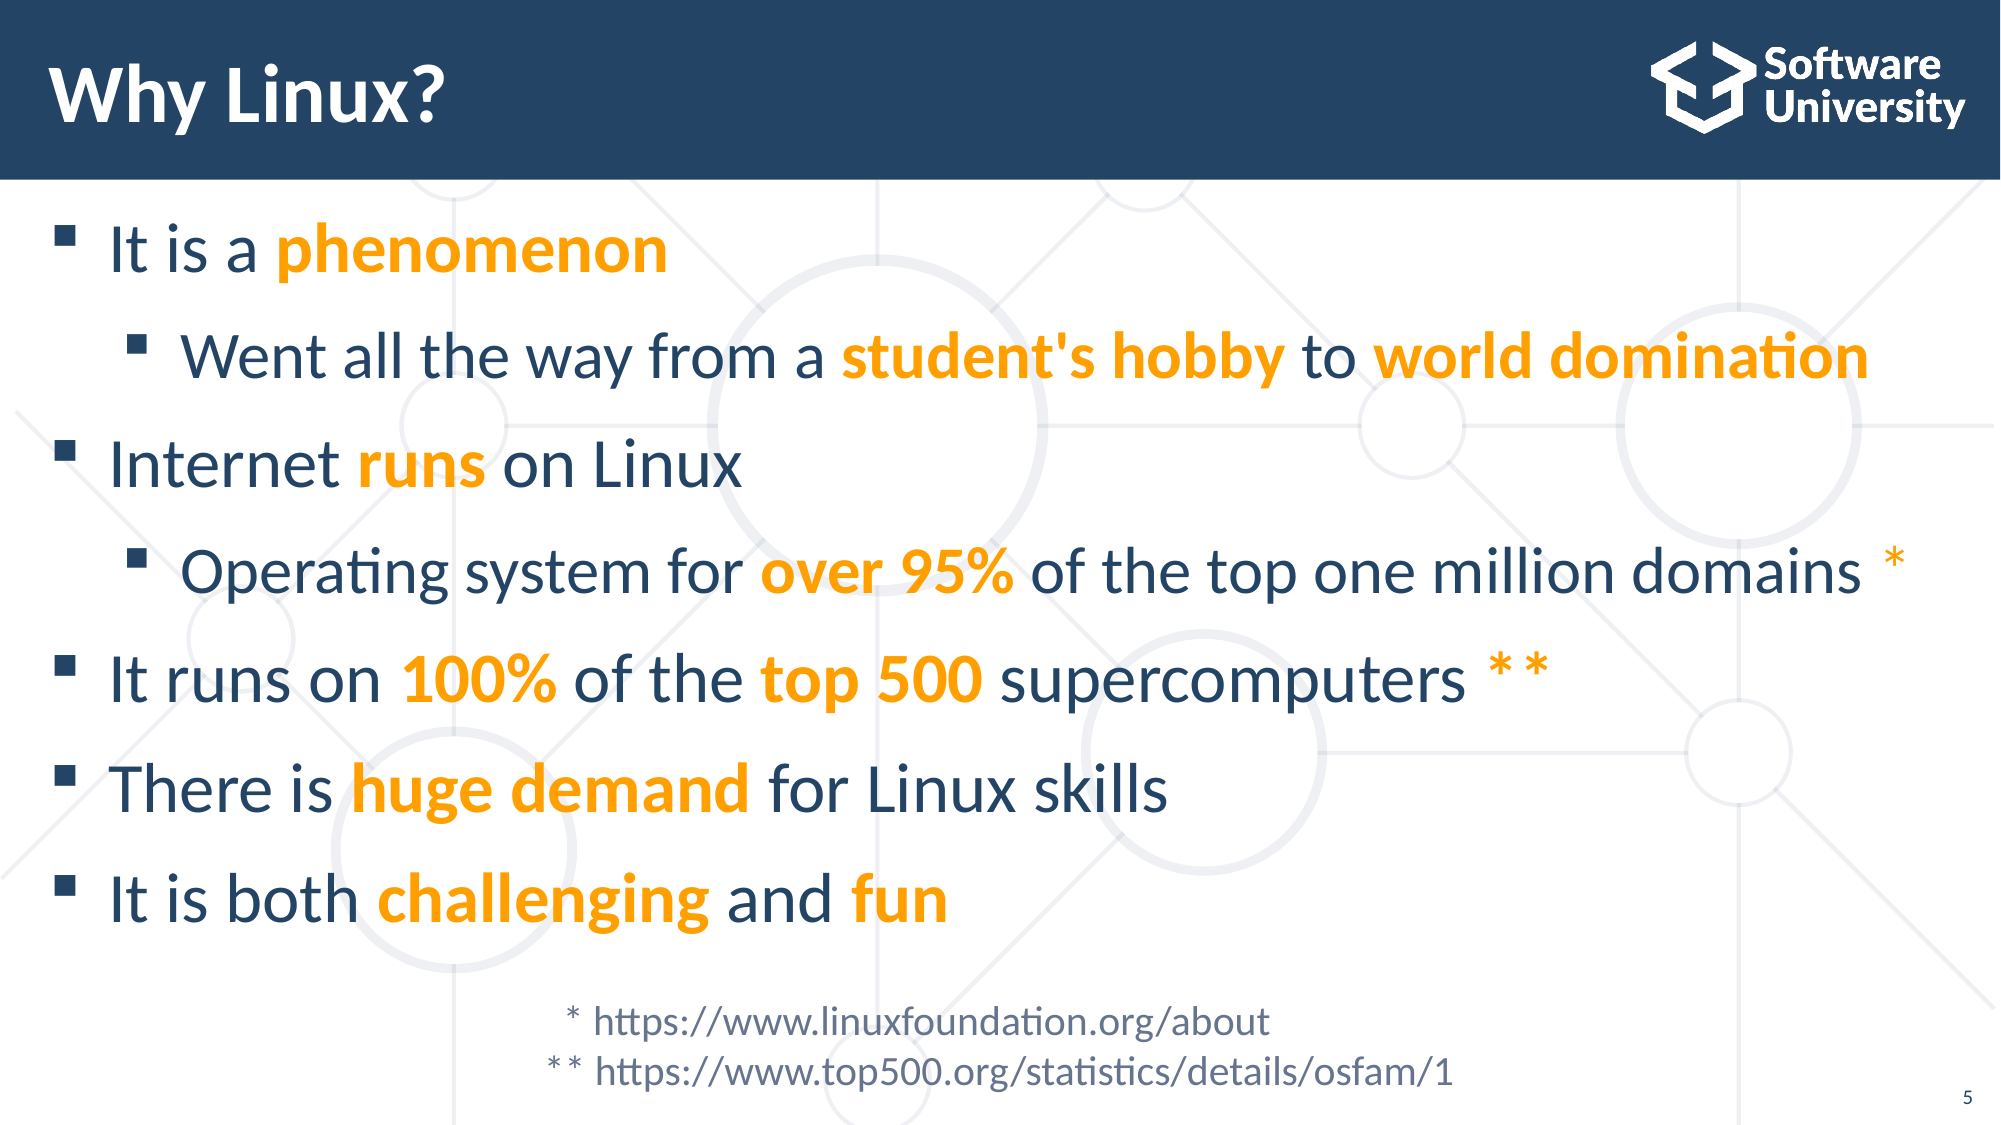

# Why Linux?
It is a phenomenon
Went all the way from a student's hobby to world domination
Internet runs on Linux
Operating system for over 95% of the top one million domains *
It runs on 100% of the top 500 supercomputers **
There is huge demand for Linux skills
It is both challenging and fun
  * https://www.linuxfoundation.org/about
** https://www.top500.org/statistics/details/osfam/1
5